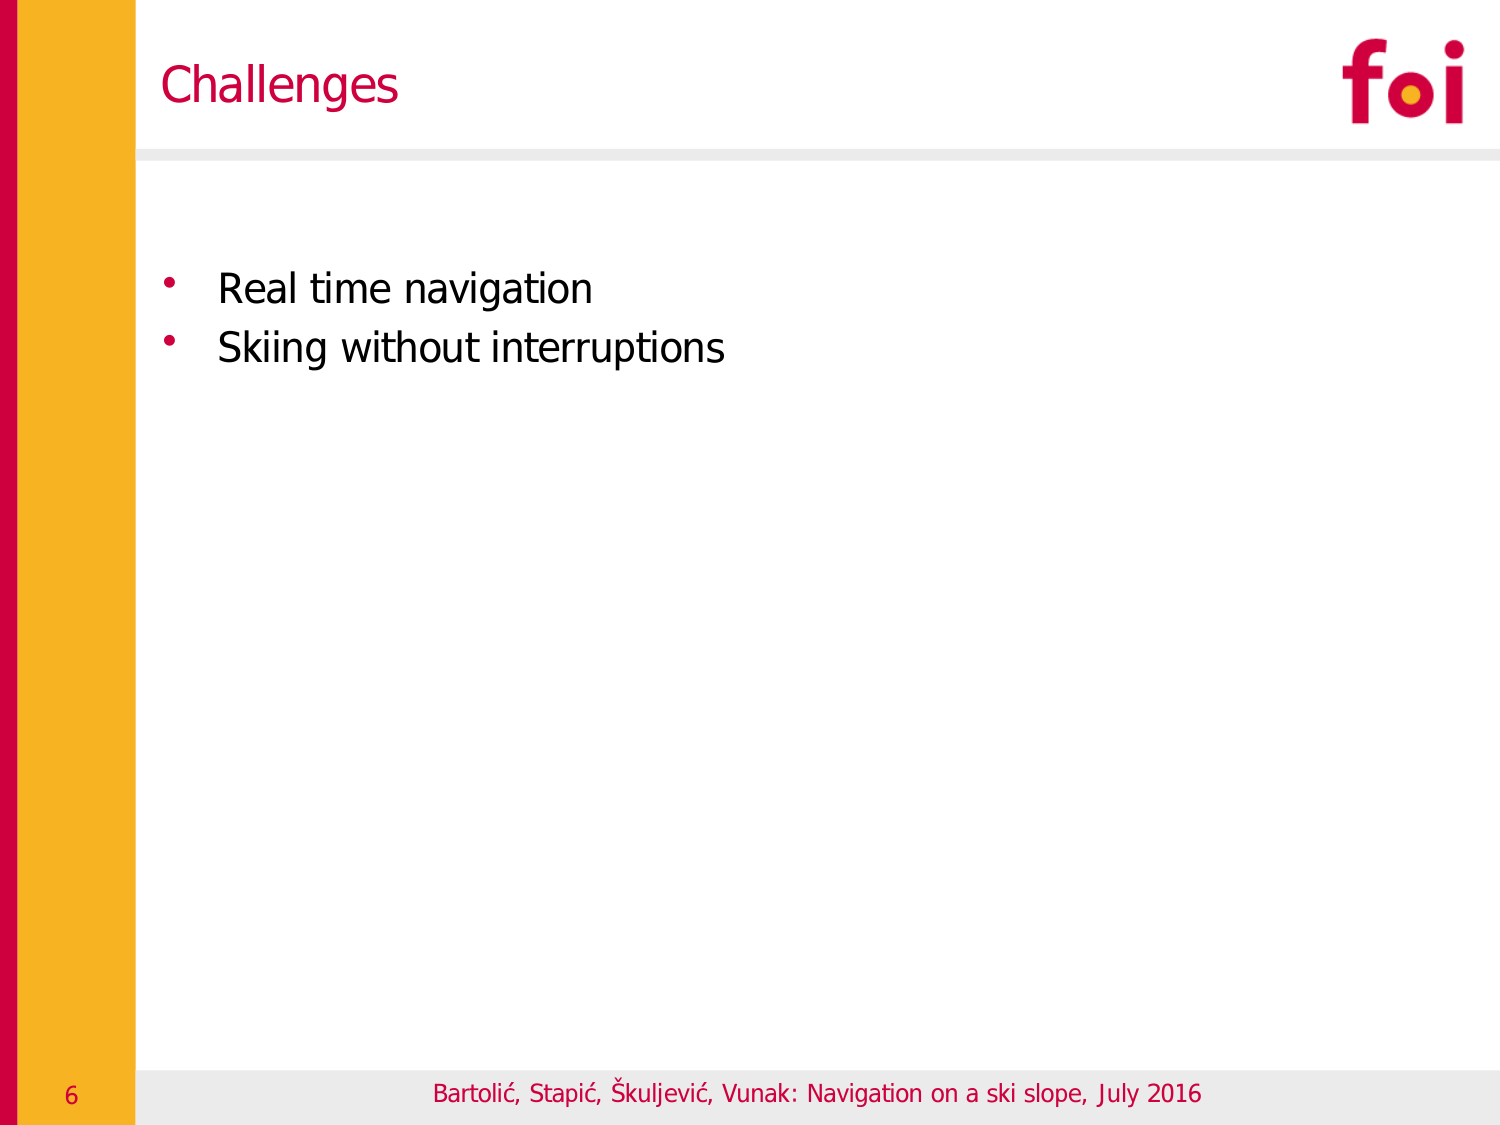

# Challenges

Real time navigation
Skiing without interruptions

Bartolić, Stapić, Škuljević, Vunak: Navigation on a ski slope, July 2016
6